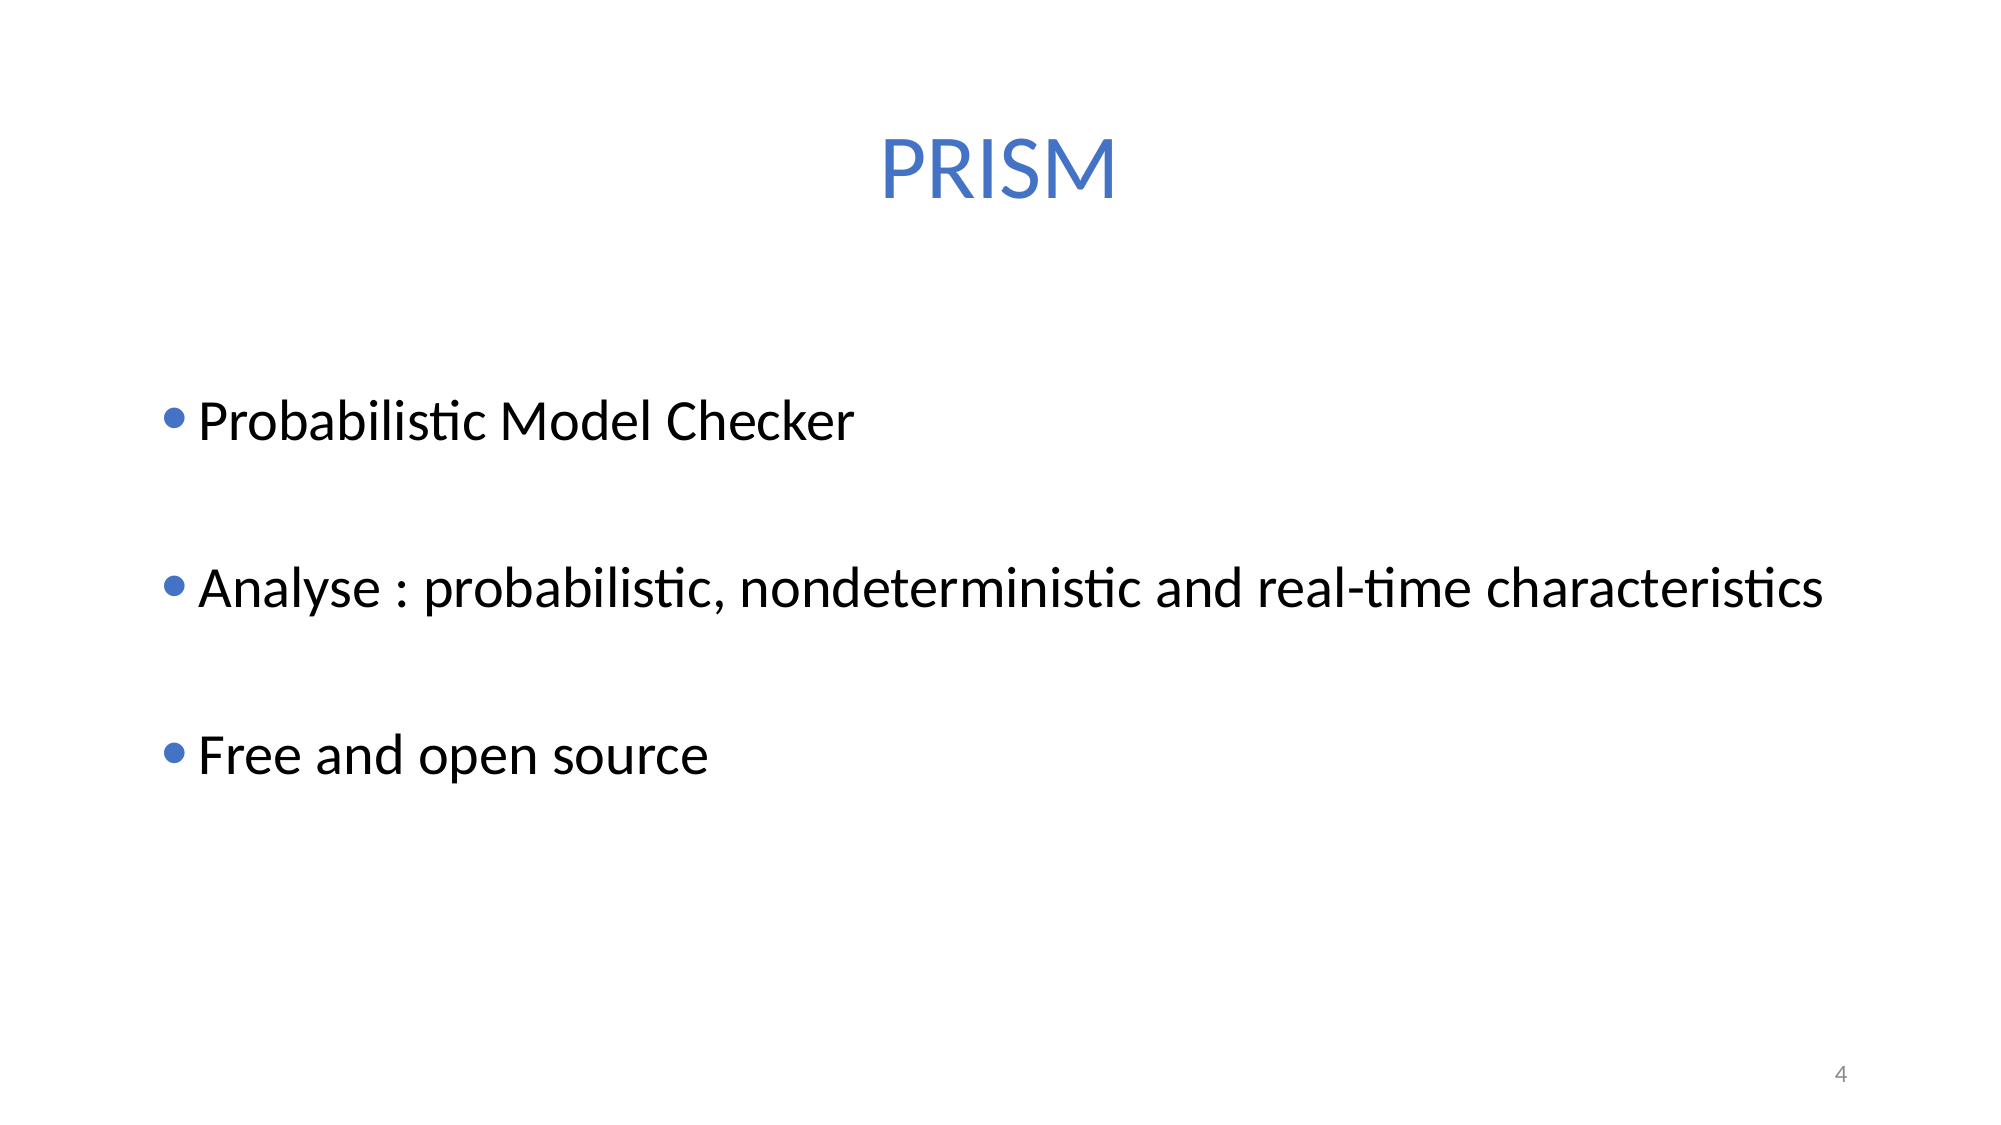

# PRISM
Probabilistic Model Checker

Analyse : probabilistic, nondeterministic and real-time characteristics

Free and open source

4